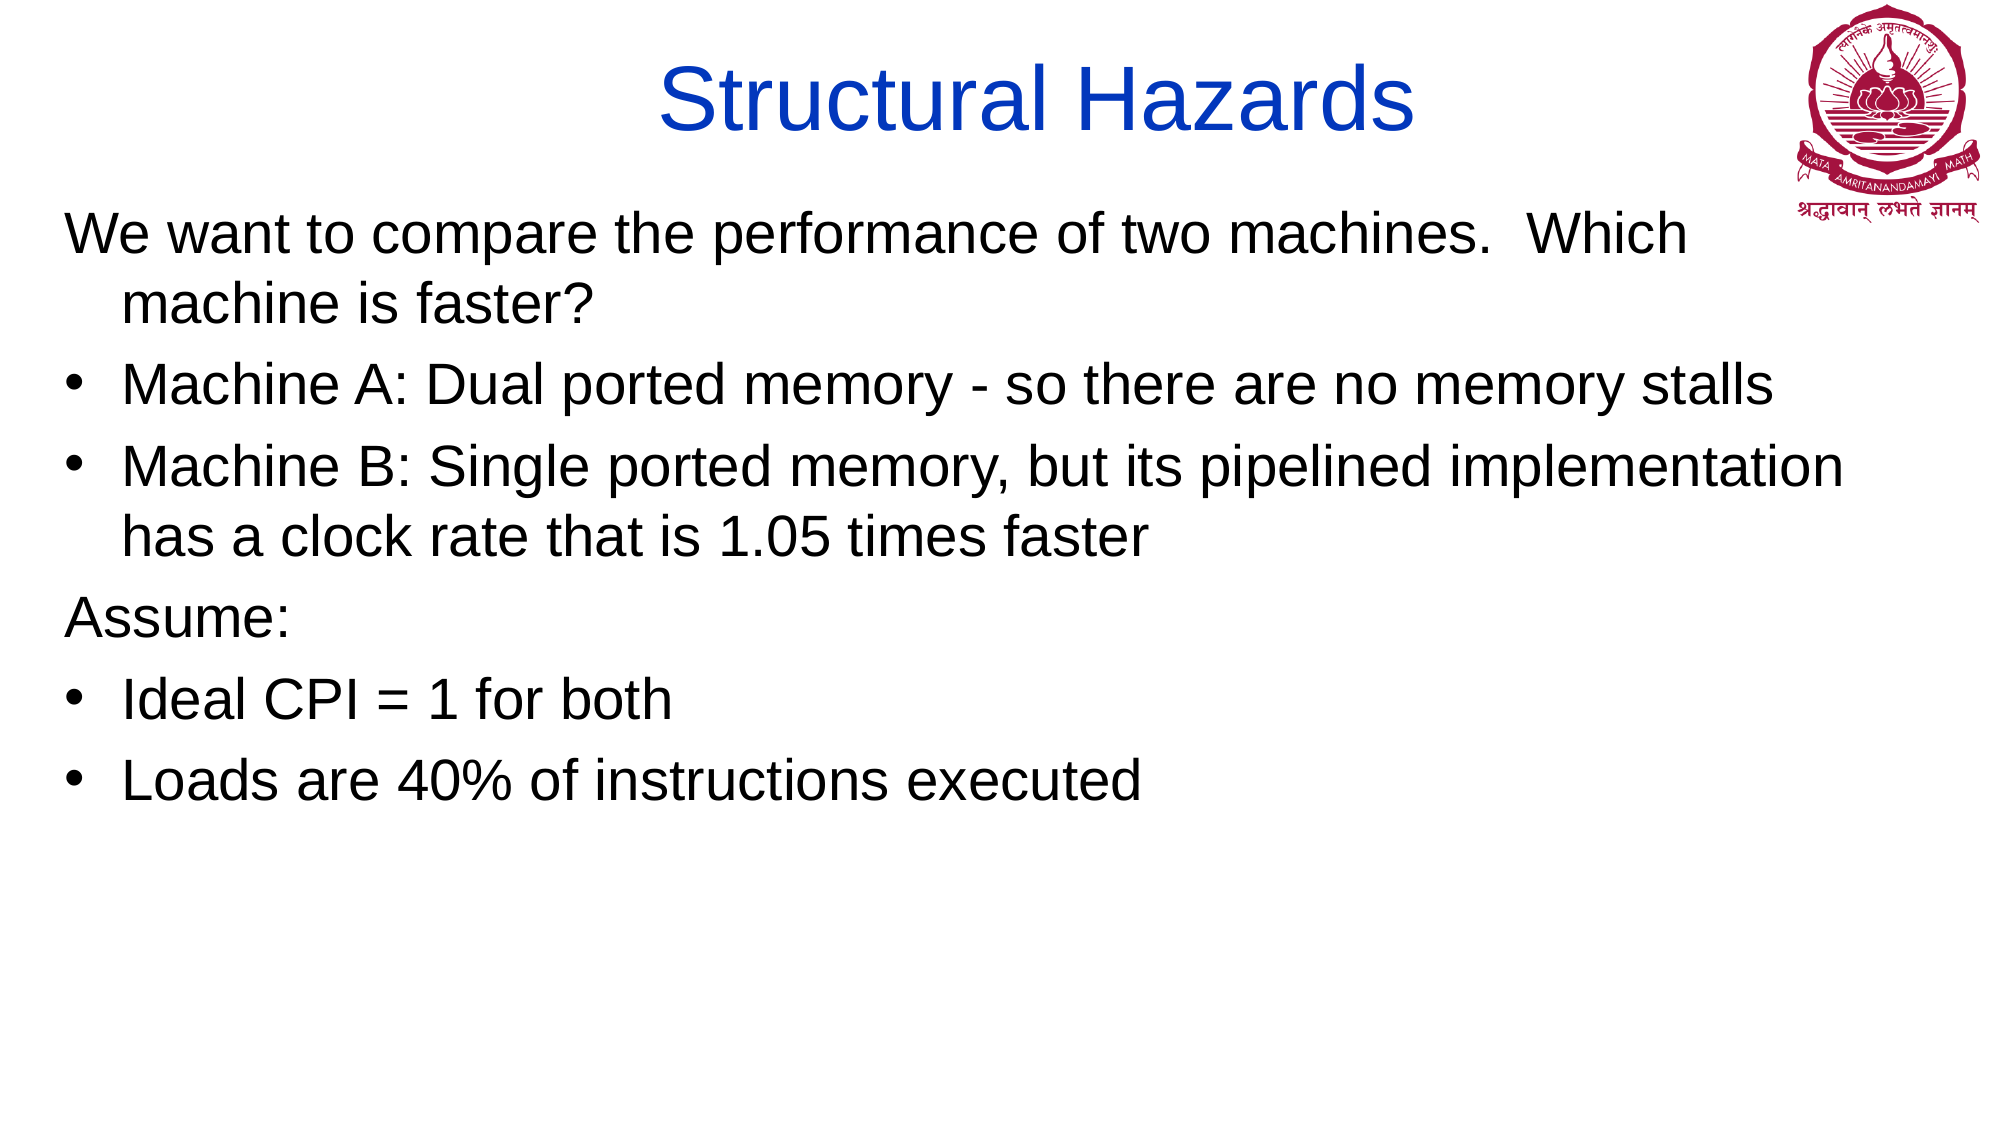

# Structural Hazards
We want to compare the performance of two machines.  Which machine is faster?
Machine A: Dual ported memory - so there are no memory stalls
Machine B: Single ported memory, but its pipelined implementation has a clock rate that is 1.05 times faster
Assume:
Ideal CPI = 1 for both
Loads are 40% of instructions executed